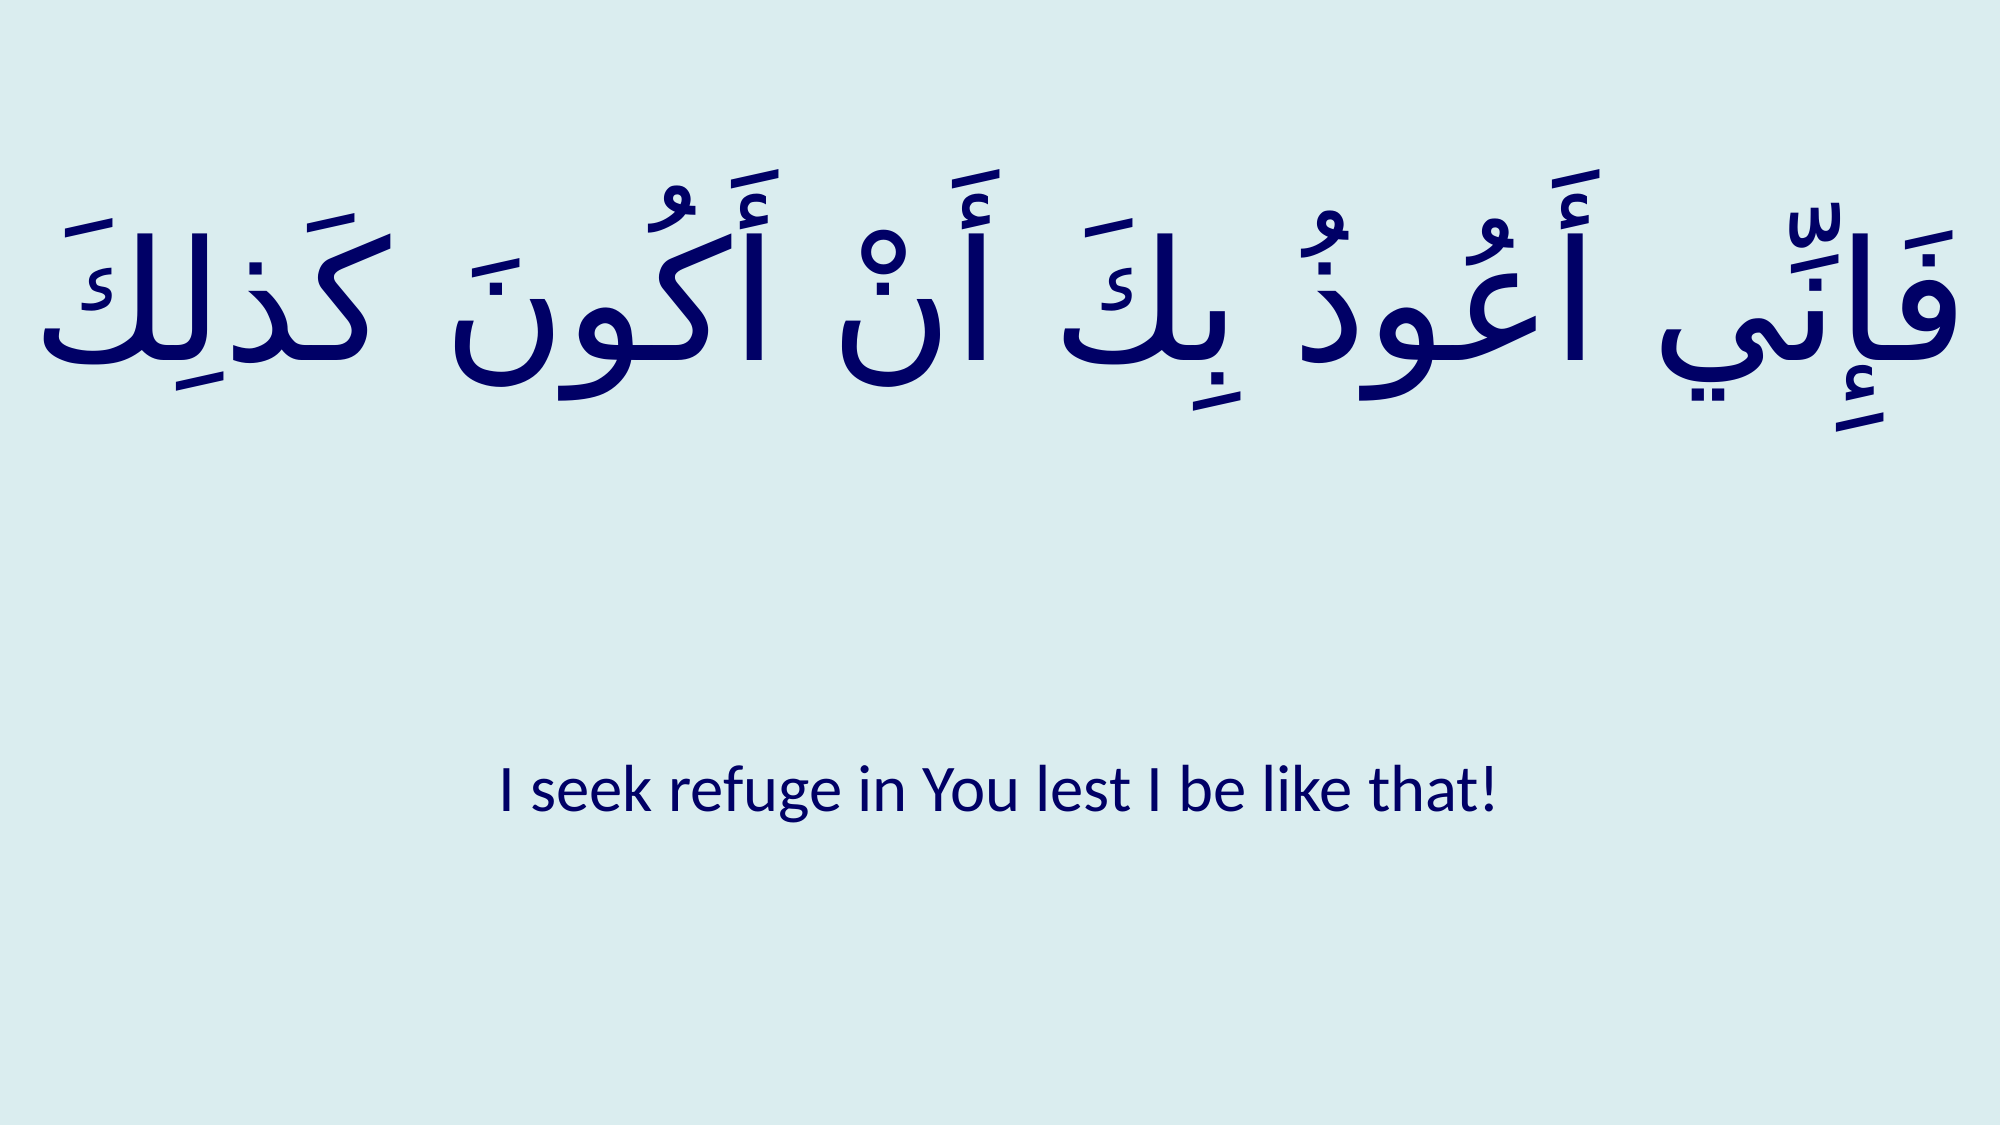

# فَإِنِّي أَعُوذُ بِكَ أَنْ أَكُونَ كَذلِكَ
I seek refuge in You lest I be like that!